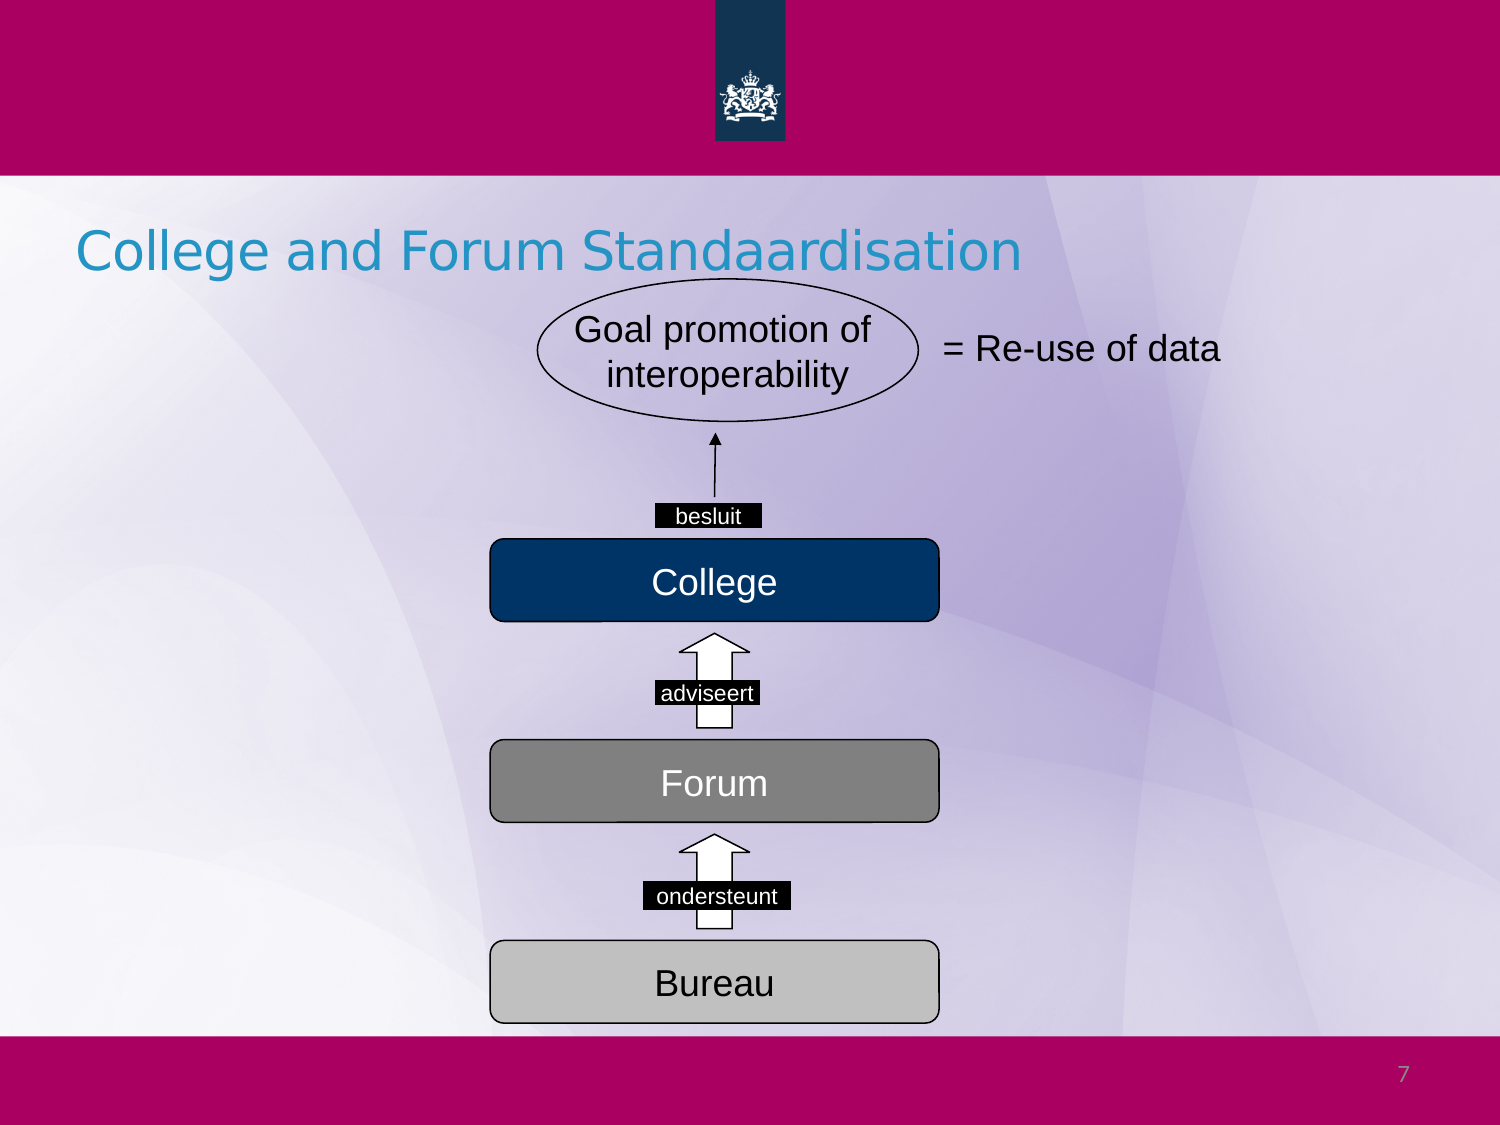

# College and Forum Standaardisation
Goal promotion of
interoperability
= Re-use of data

besluit
College

adviseert
Forum

ondersteunt
Bureau
7